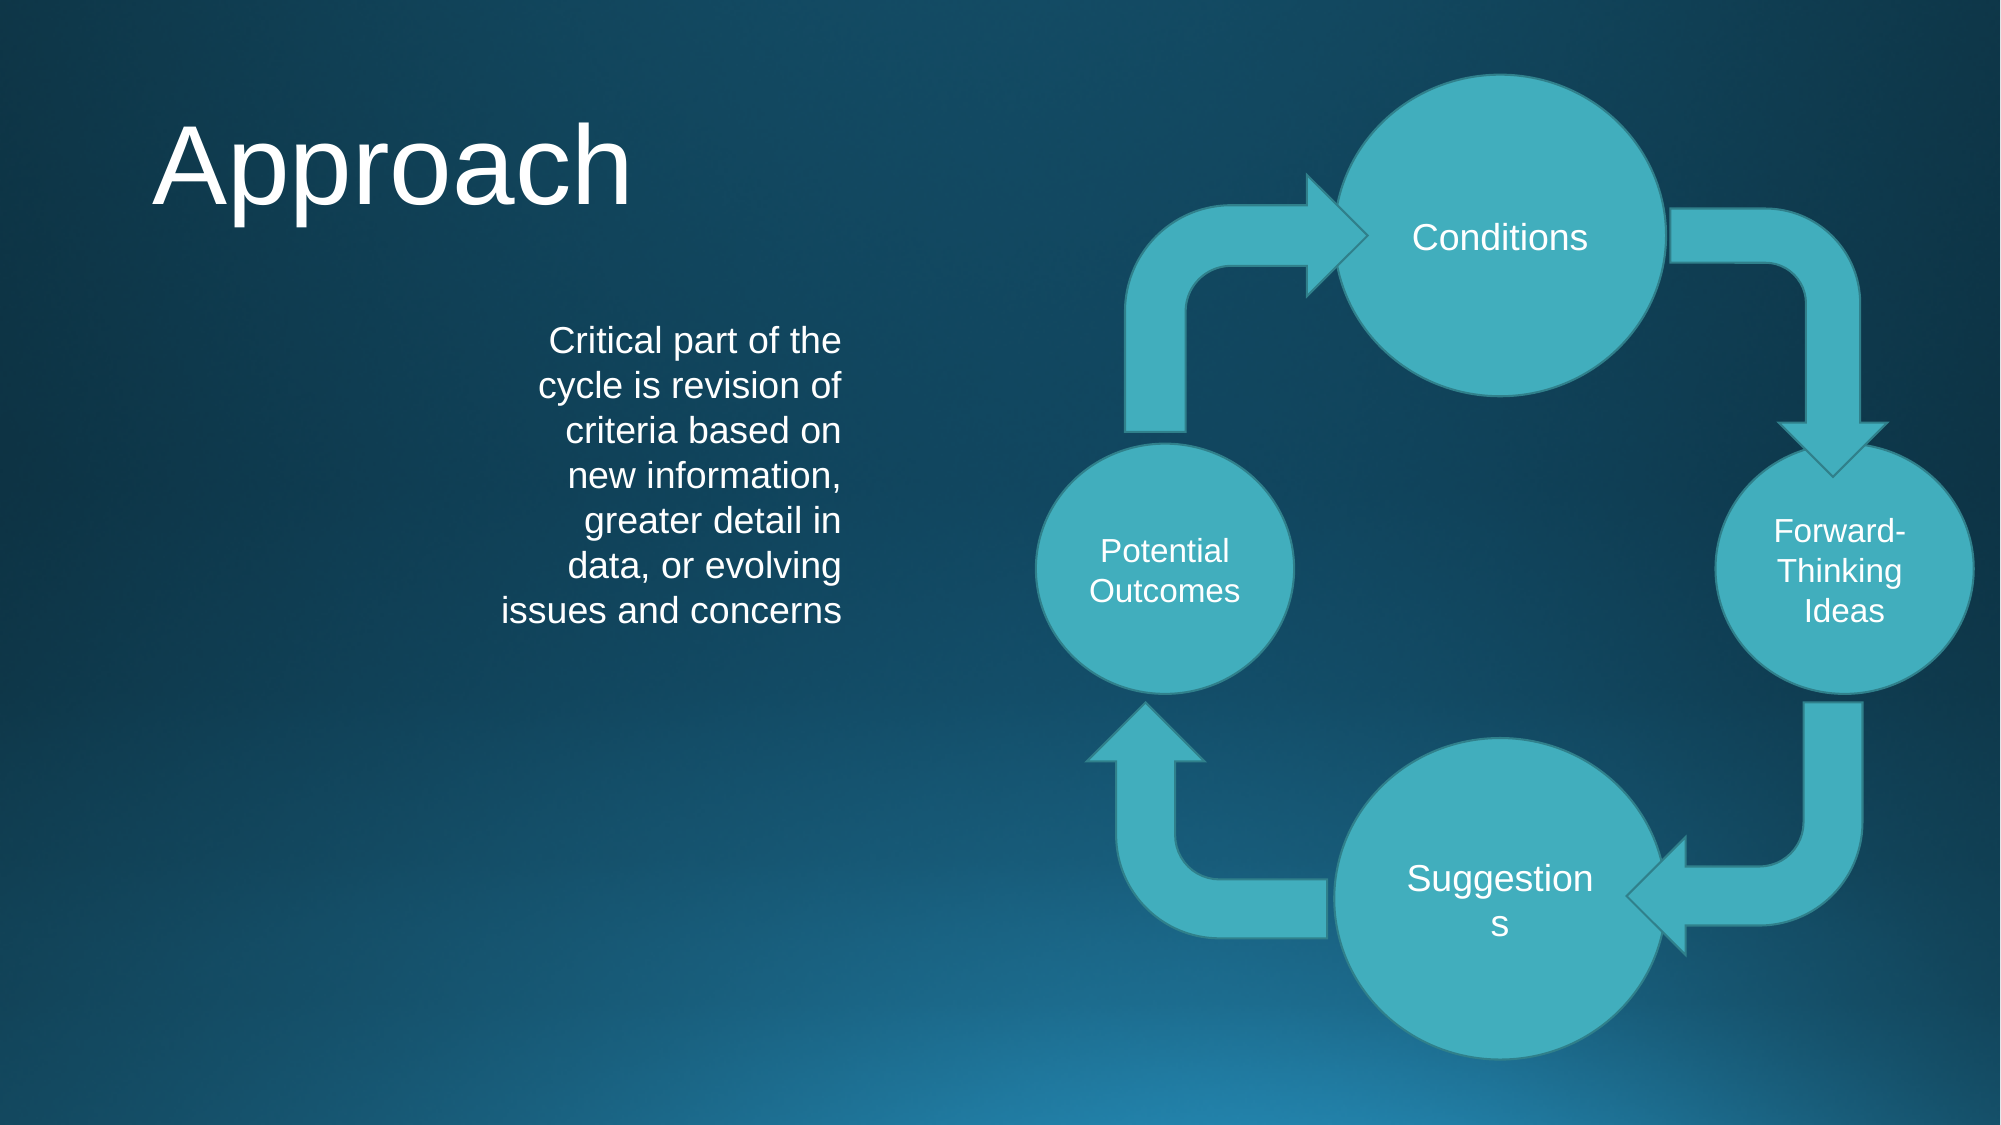

# Approach
Conditions

Critical part of the cycle is revision of criteria based on new information, greater detail in data, or evolving issues and concerns
Forward-
Thinking
Ideas
Potential Outcomes

Suggestions